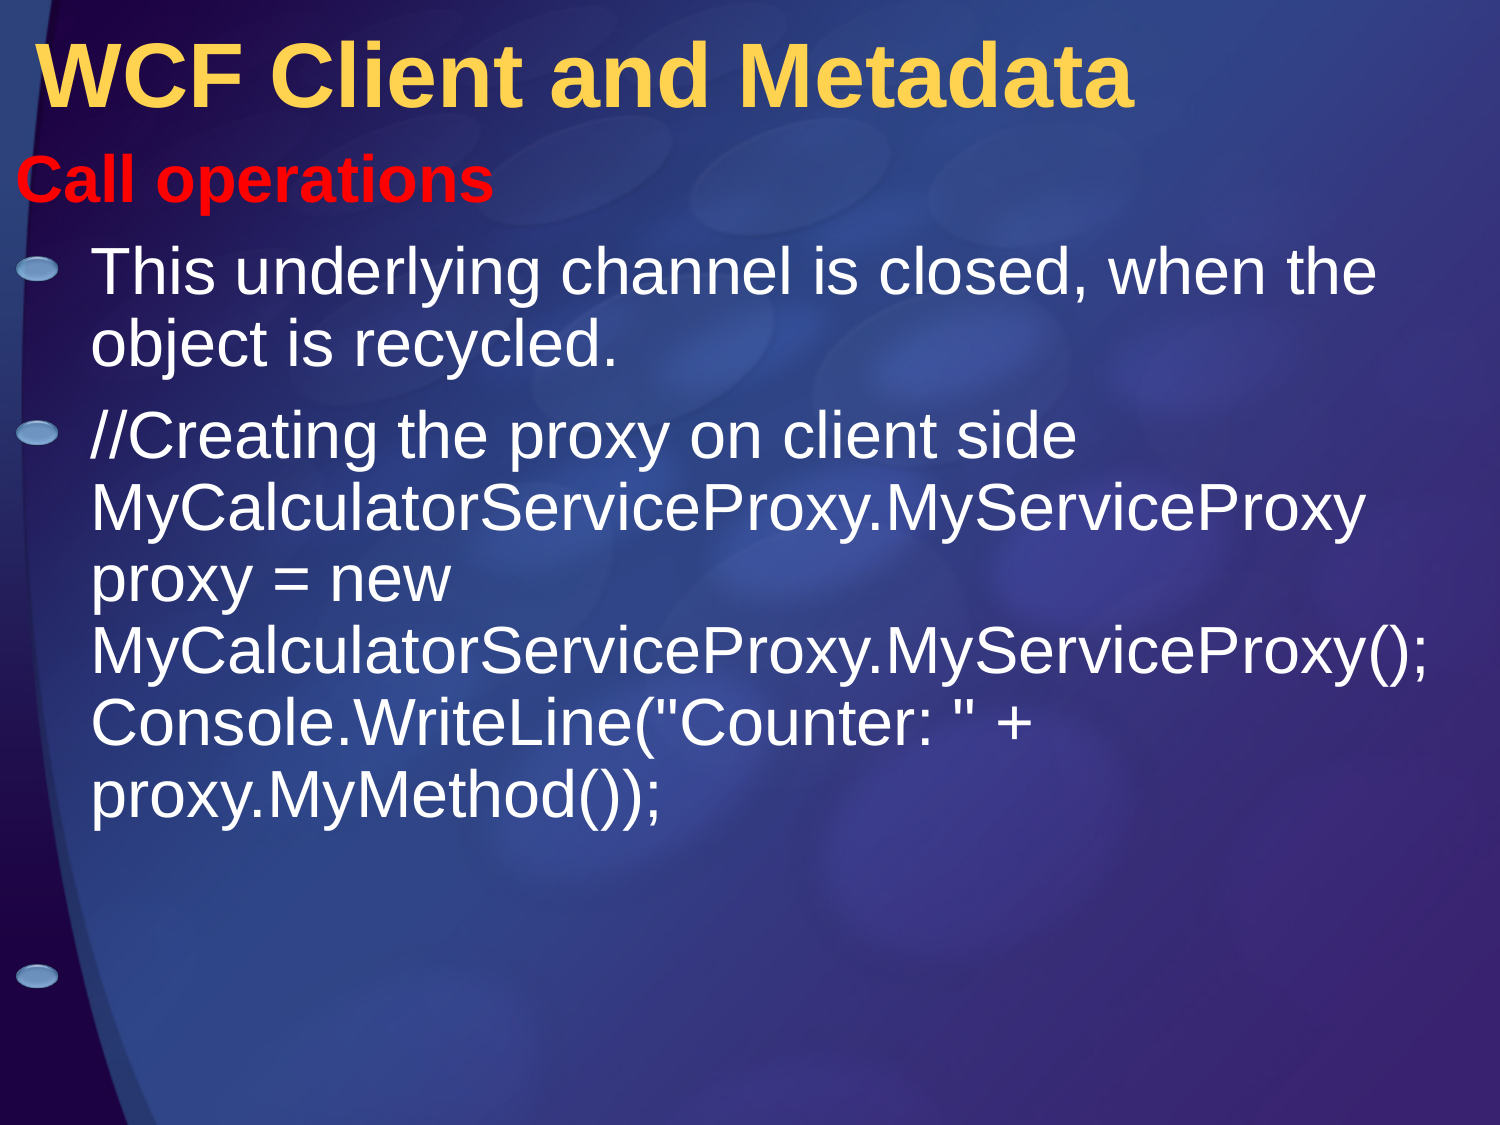

# WCF Client and Metadata
Call operations
This underlying channel is closed, when the object is recycled.
//Creating the proxy on client side MyCalculatorServiceProxy.MyServiceProxy proxy = new MyCalculatorServiceProxy.MyServiceProxy(); Console.WriteLine("Counter: " + proxy.MyMethod());